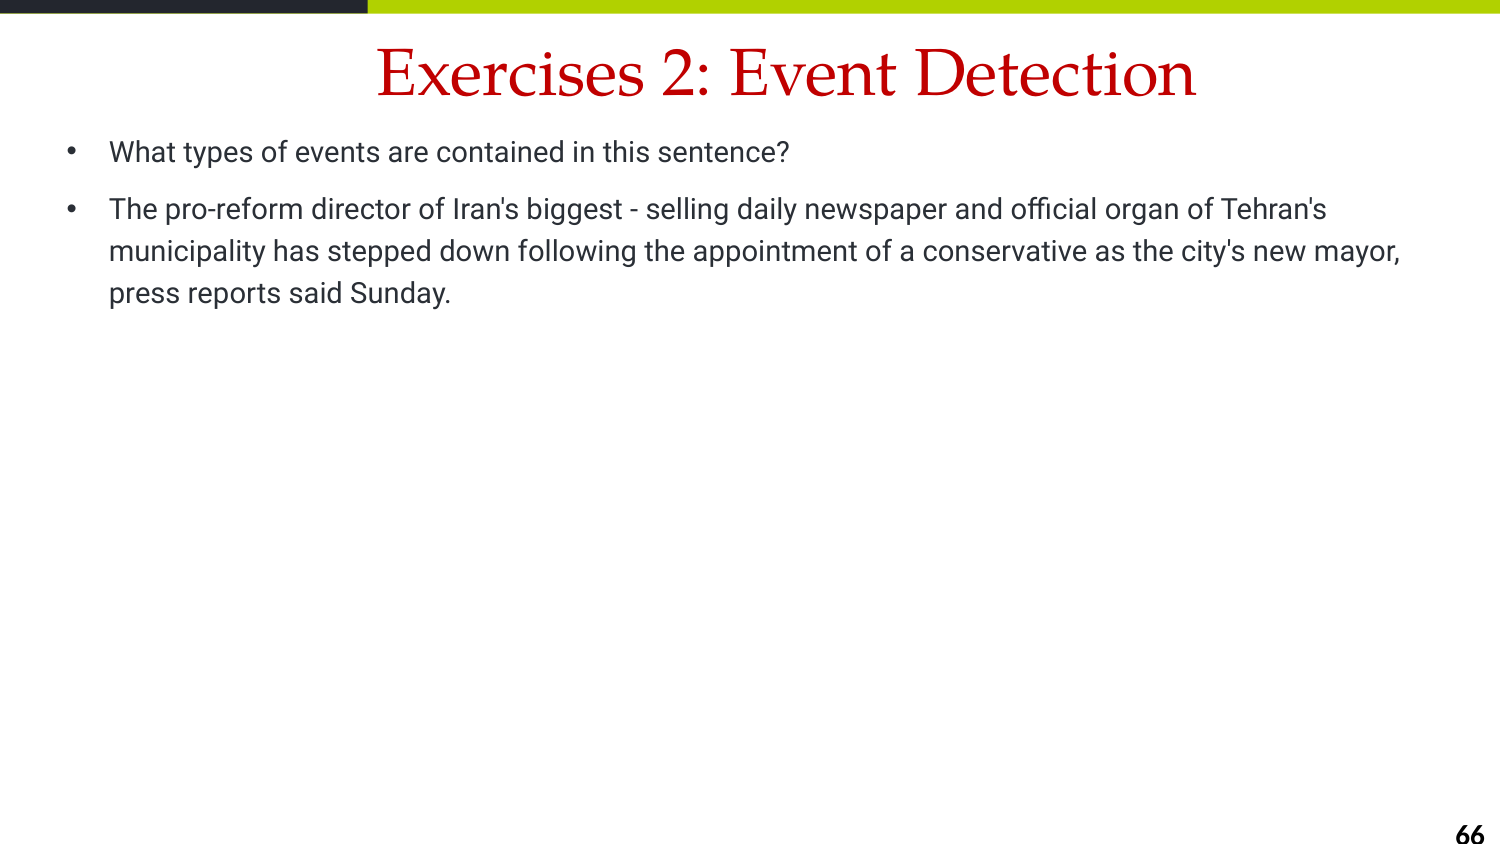

# Exercises 2: Event Detection
What types of events are contained in this sentence?
The pro-reform director of Iran's biggest - selling daily newspaper and official organ of Tehran's municipality has stepped down following the appointment of a conservative as the city's new mayor, press reports said Sunday.

66